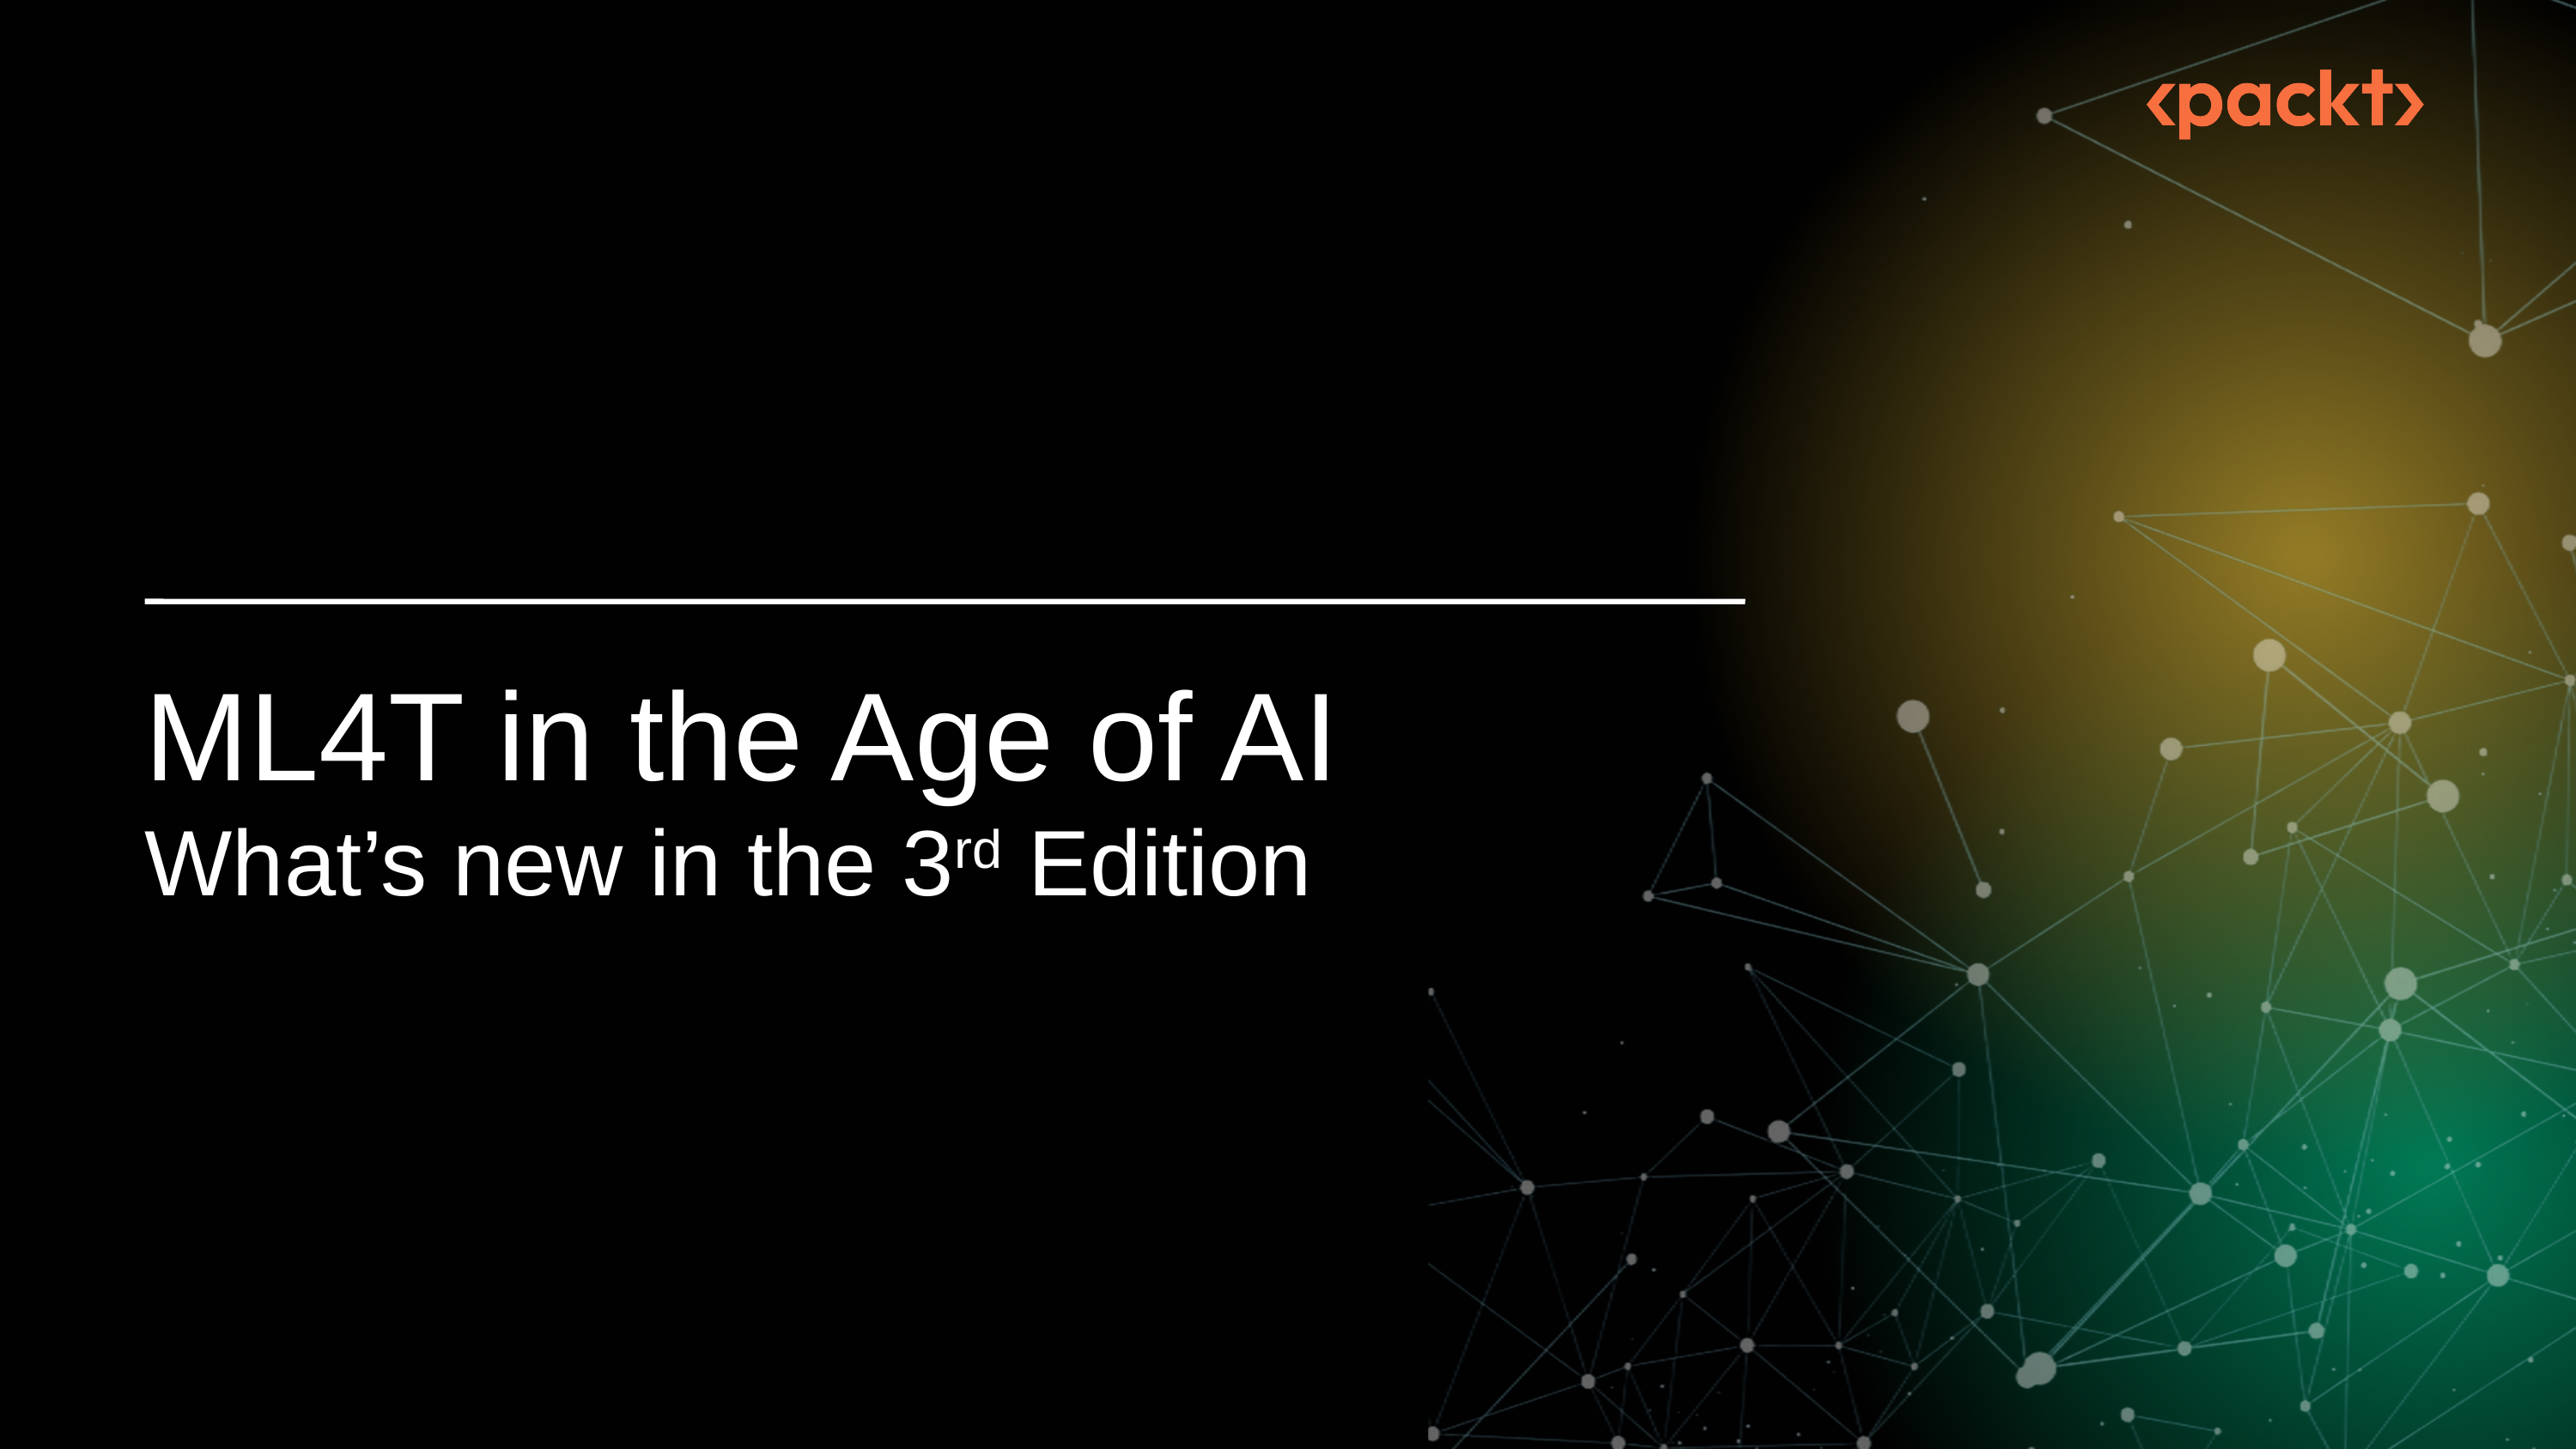

ML4T in the Age of AI
What’s new in the 3rd Edition